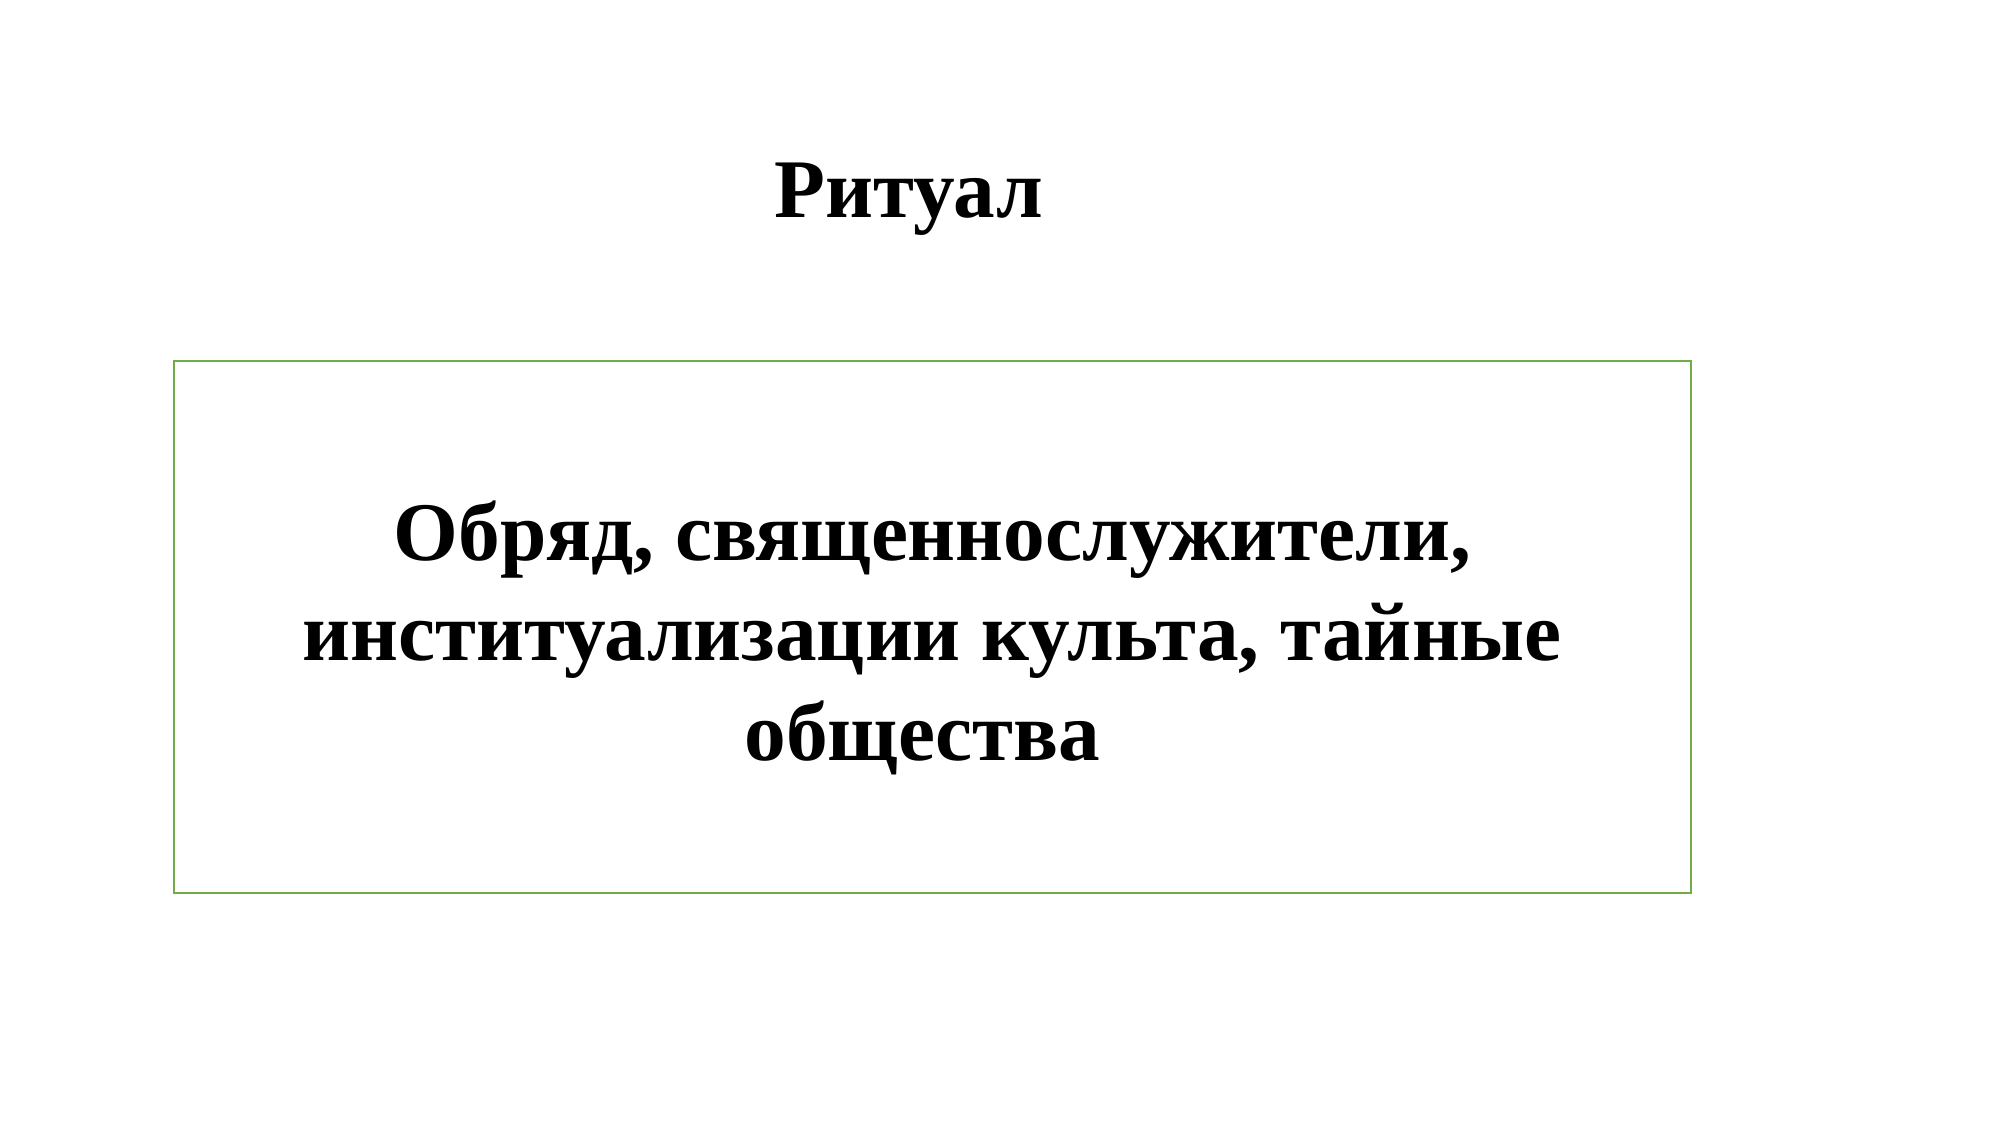

Ритуал
Обряд, священнослужители, институализации культа, тайные общества